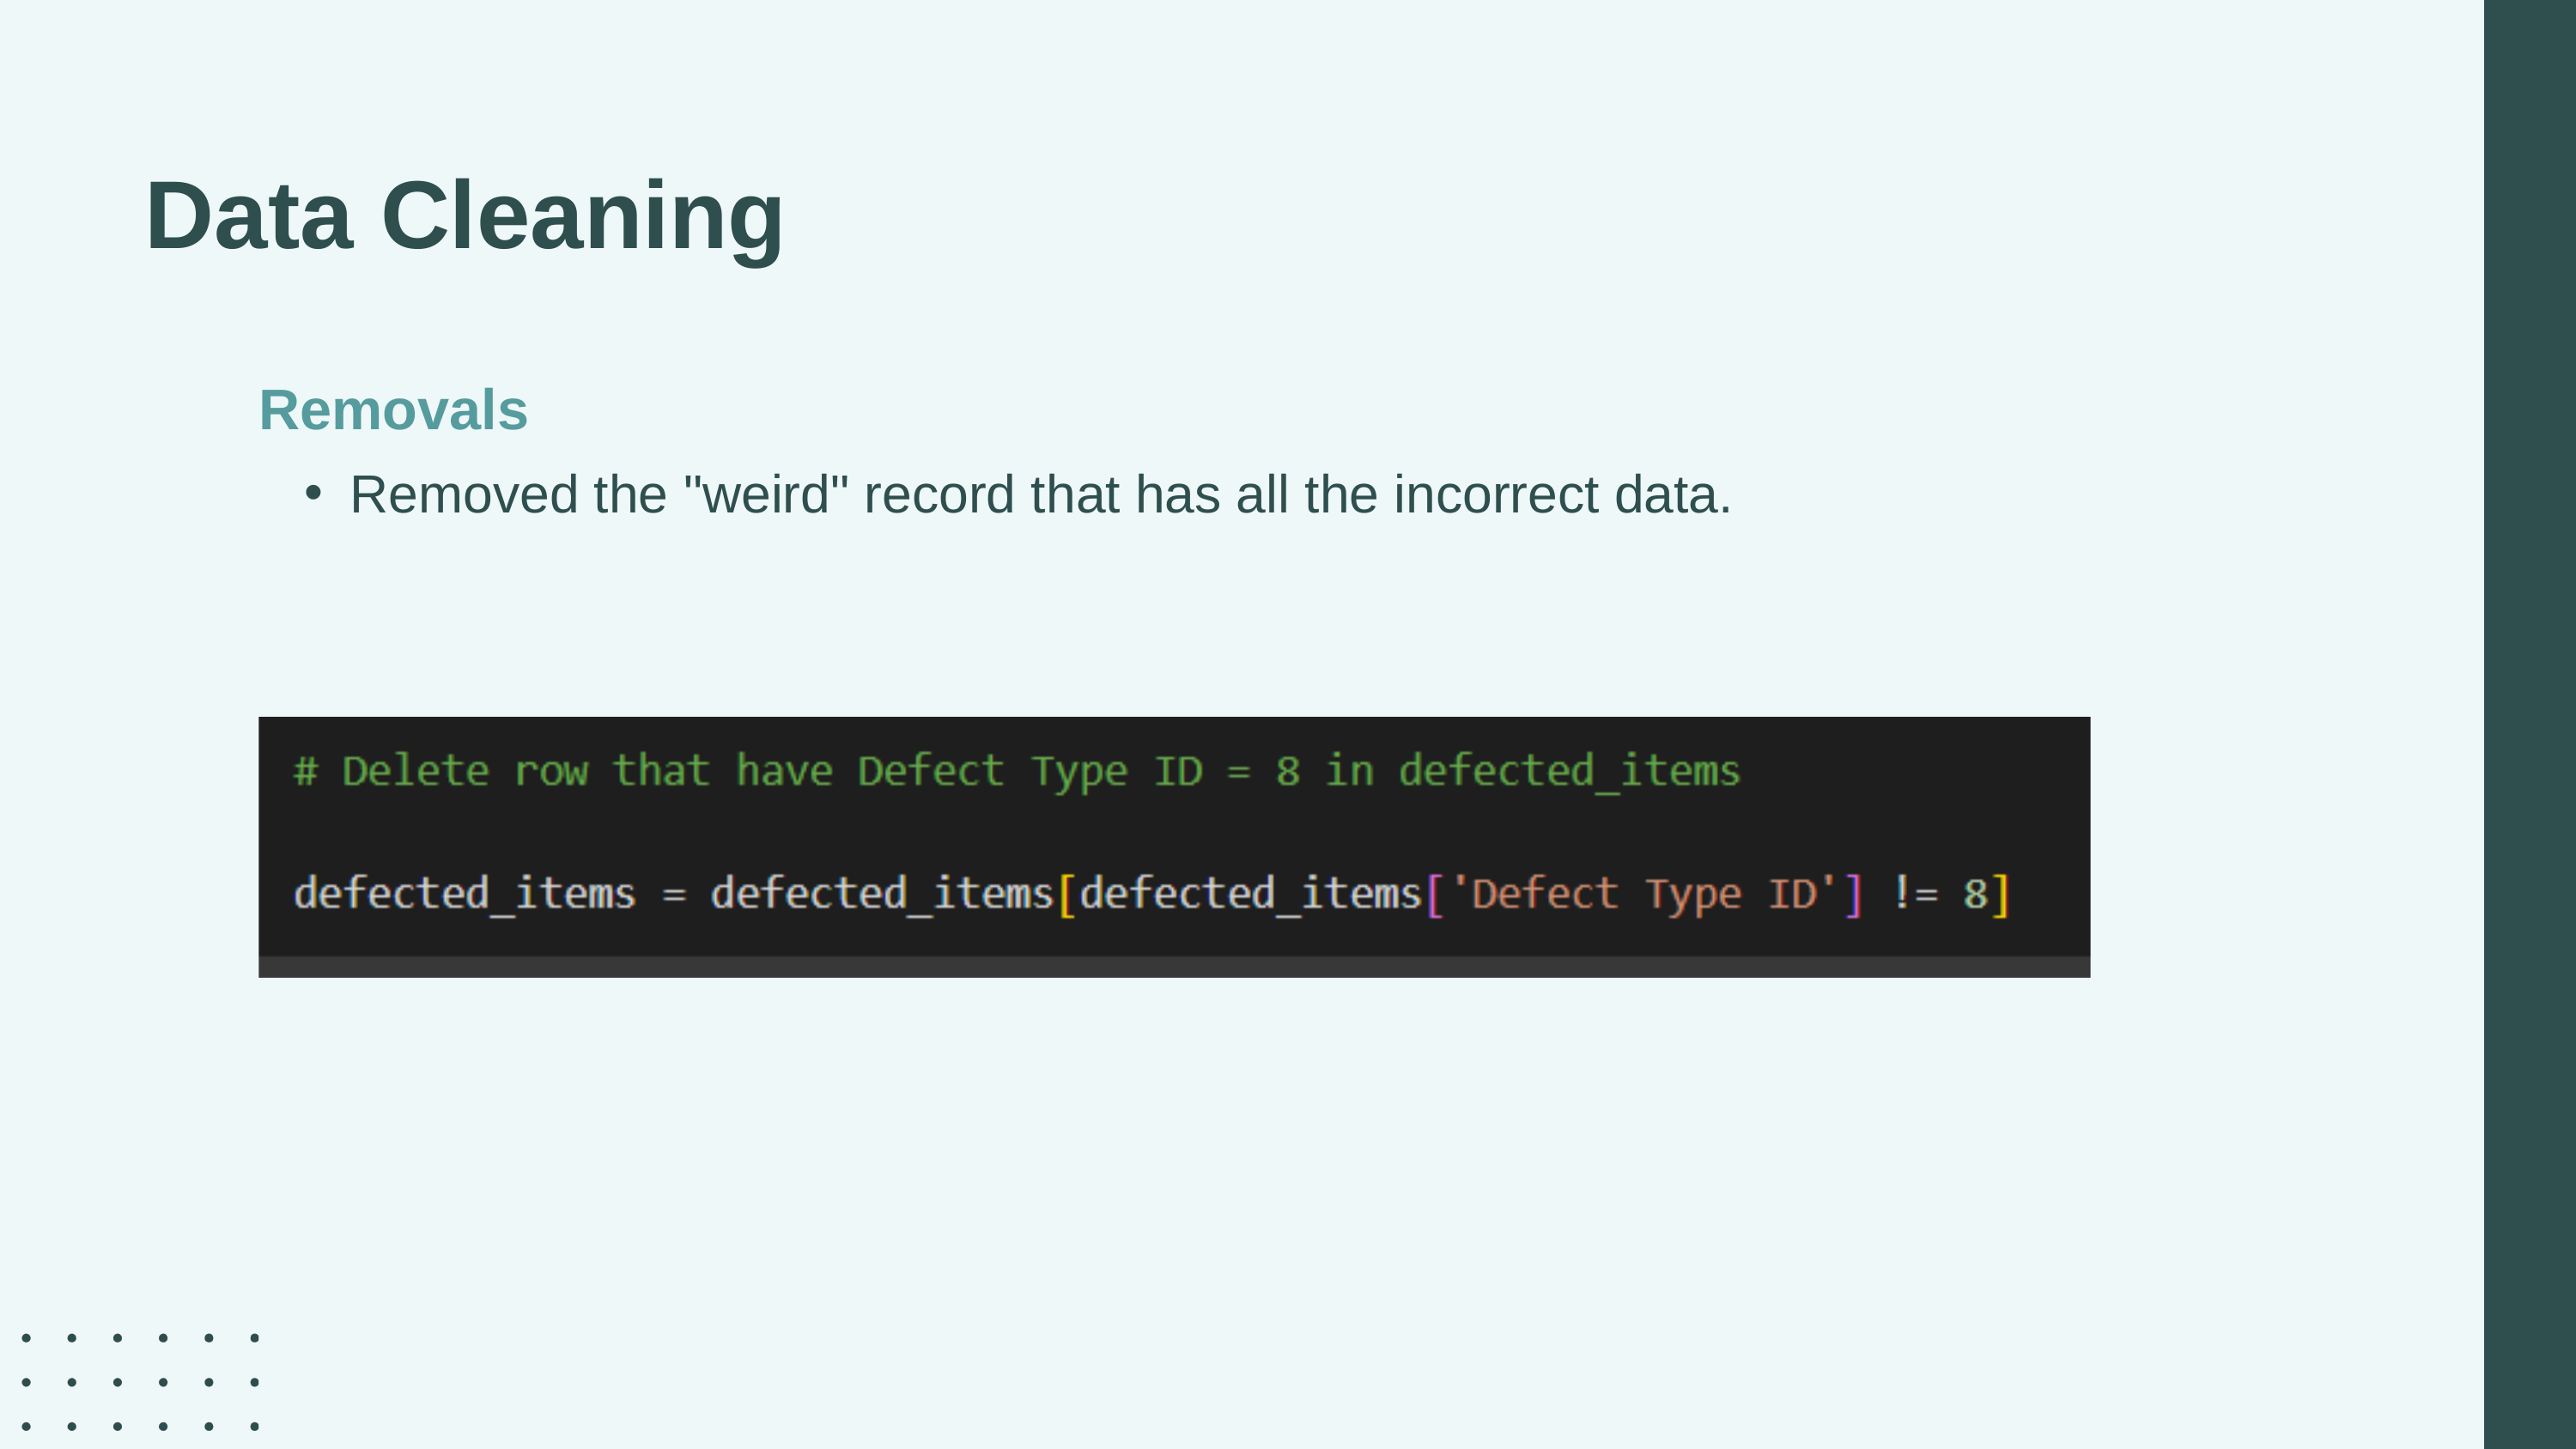

Data Cleaning
Removals
Removed the "weird" record that has all the incorrect data.